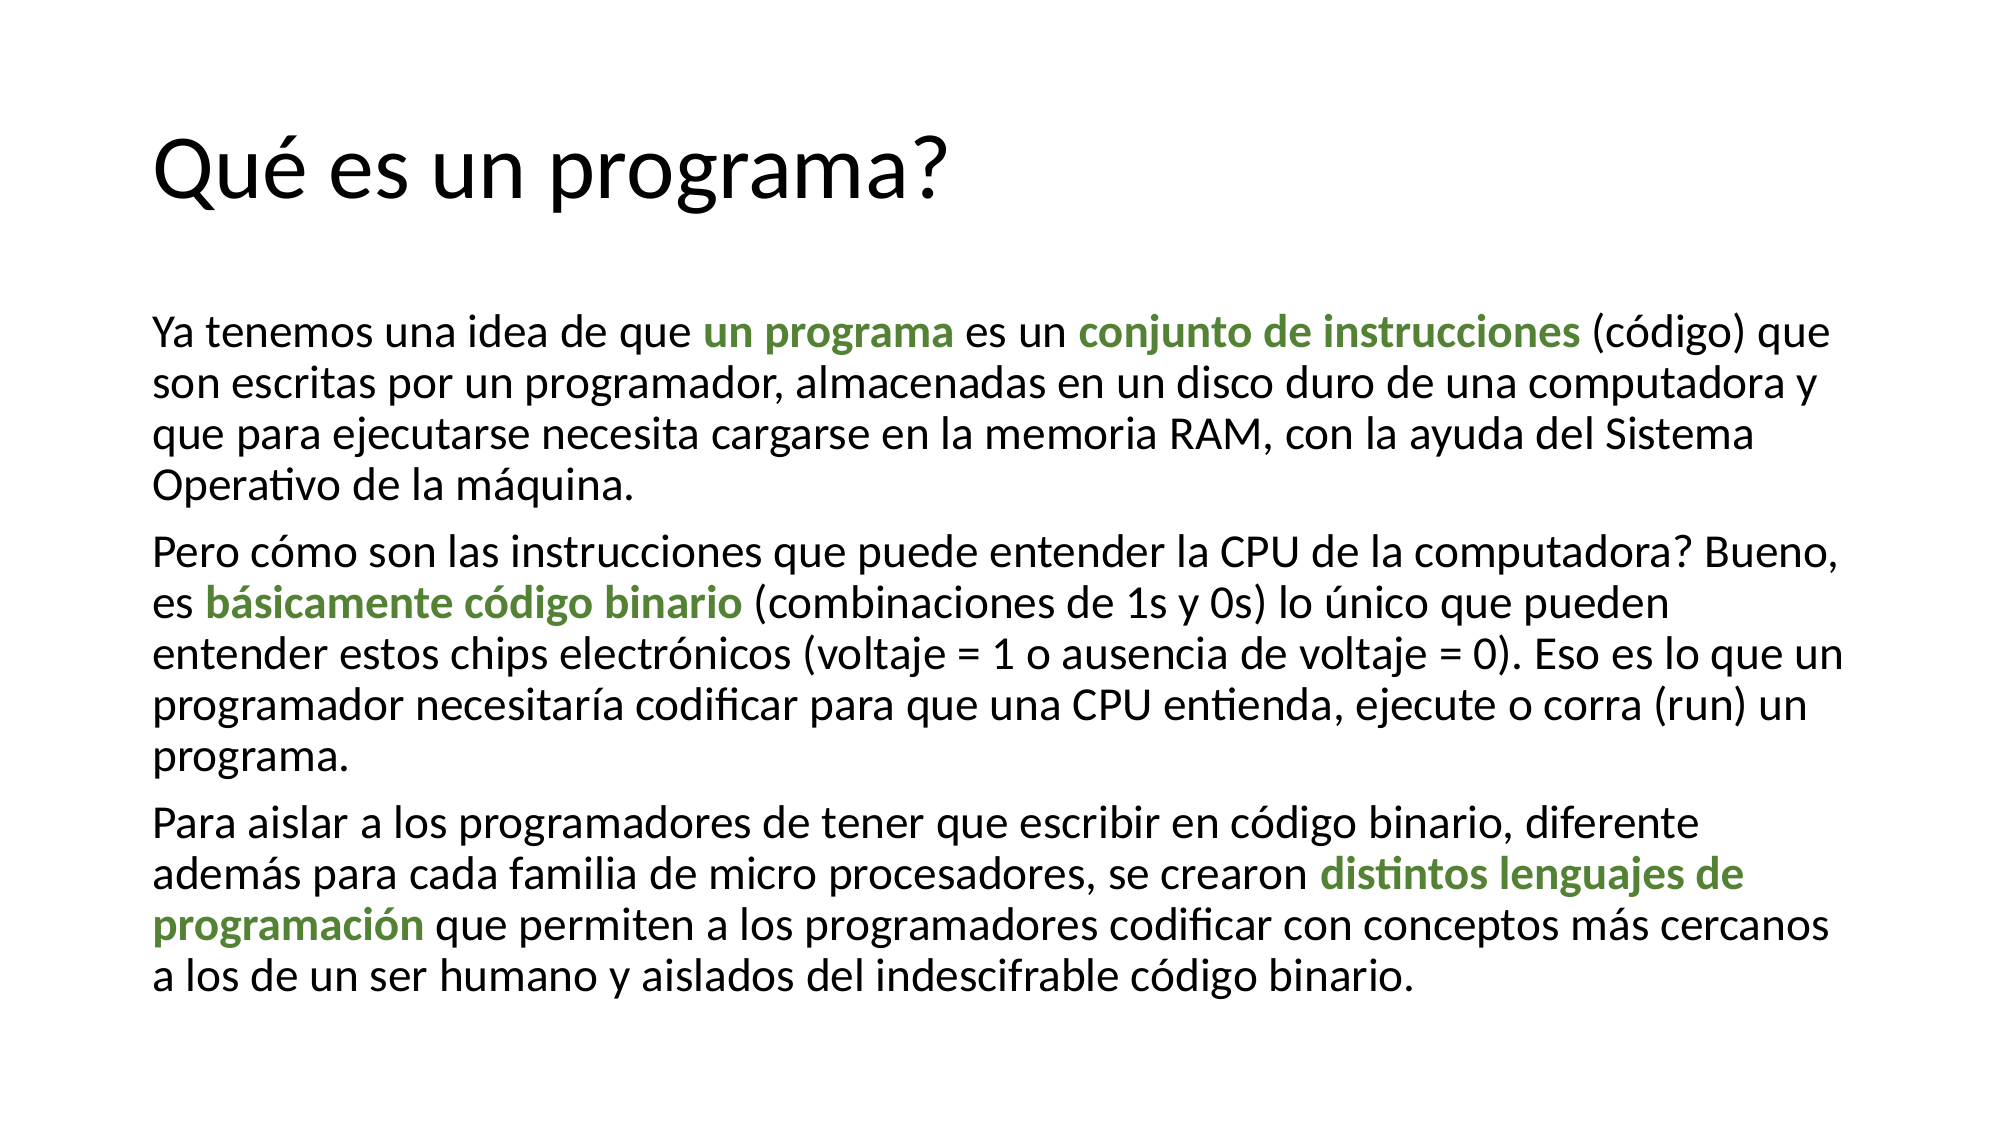

# Qué es un programa?
Ya tenemos una idea de que un programa es un conjunto de instrucciones (código) que son escritas por un programador, almacenadas en un disco duro de una computadora y que para ejecutarse necesita cargarse en la memoria RAM, con la ayuda del Sistema Operativo de la máquina.
Pero cómo son las instrucciones que puede entender la CPU de la computadora? Bueno, es básicamente código binario (combinaciones de 1s y 0s) lo único que pueden entender estos chips electrónicos (voltaje = 1 o ausencia de voltaje = 0). Eso es lo que un programador necesitaría codificar para que una CPU entienda, ejecute o corra (run) un programa.
Para aislar a los programadores de tener que escribir en código binario, diferente además para cada familia de micro procesadores, se crearon distintos lenguajes de programación que permiten a los programadores codificar con conceptos más cercanos a los de un ser humano y aislados del indescifrable código binario.